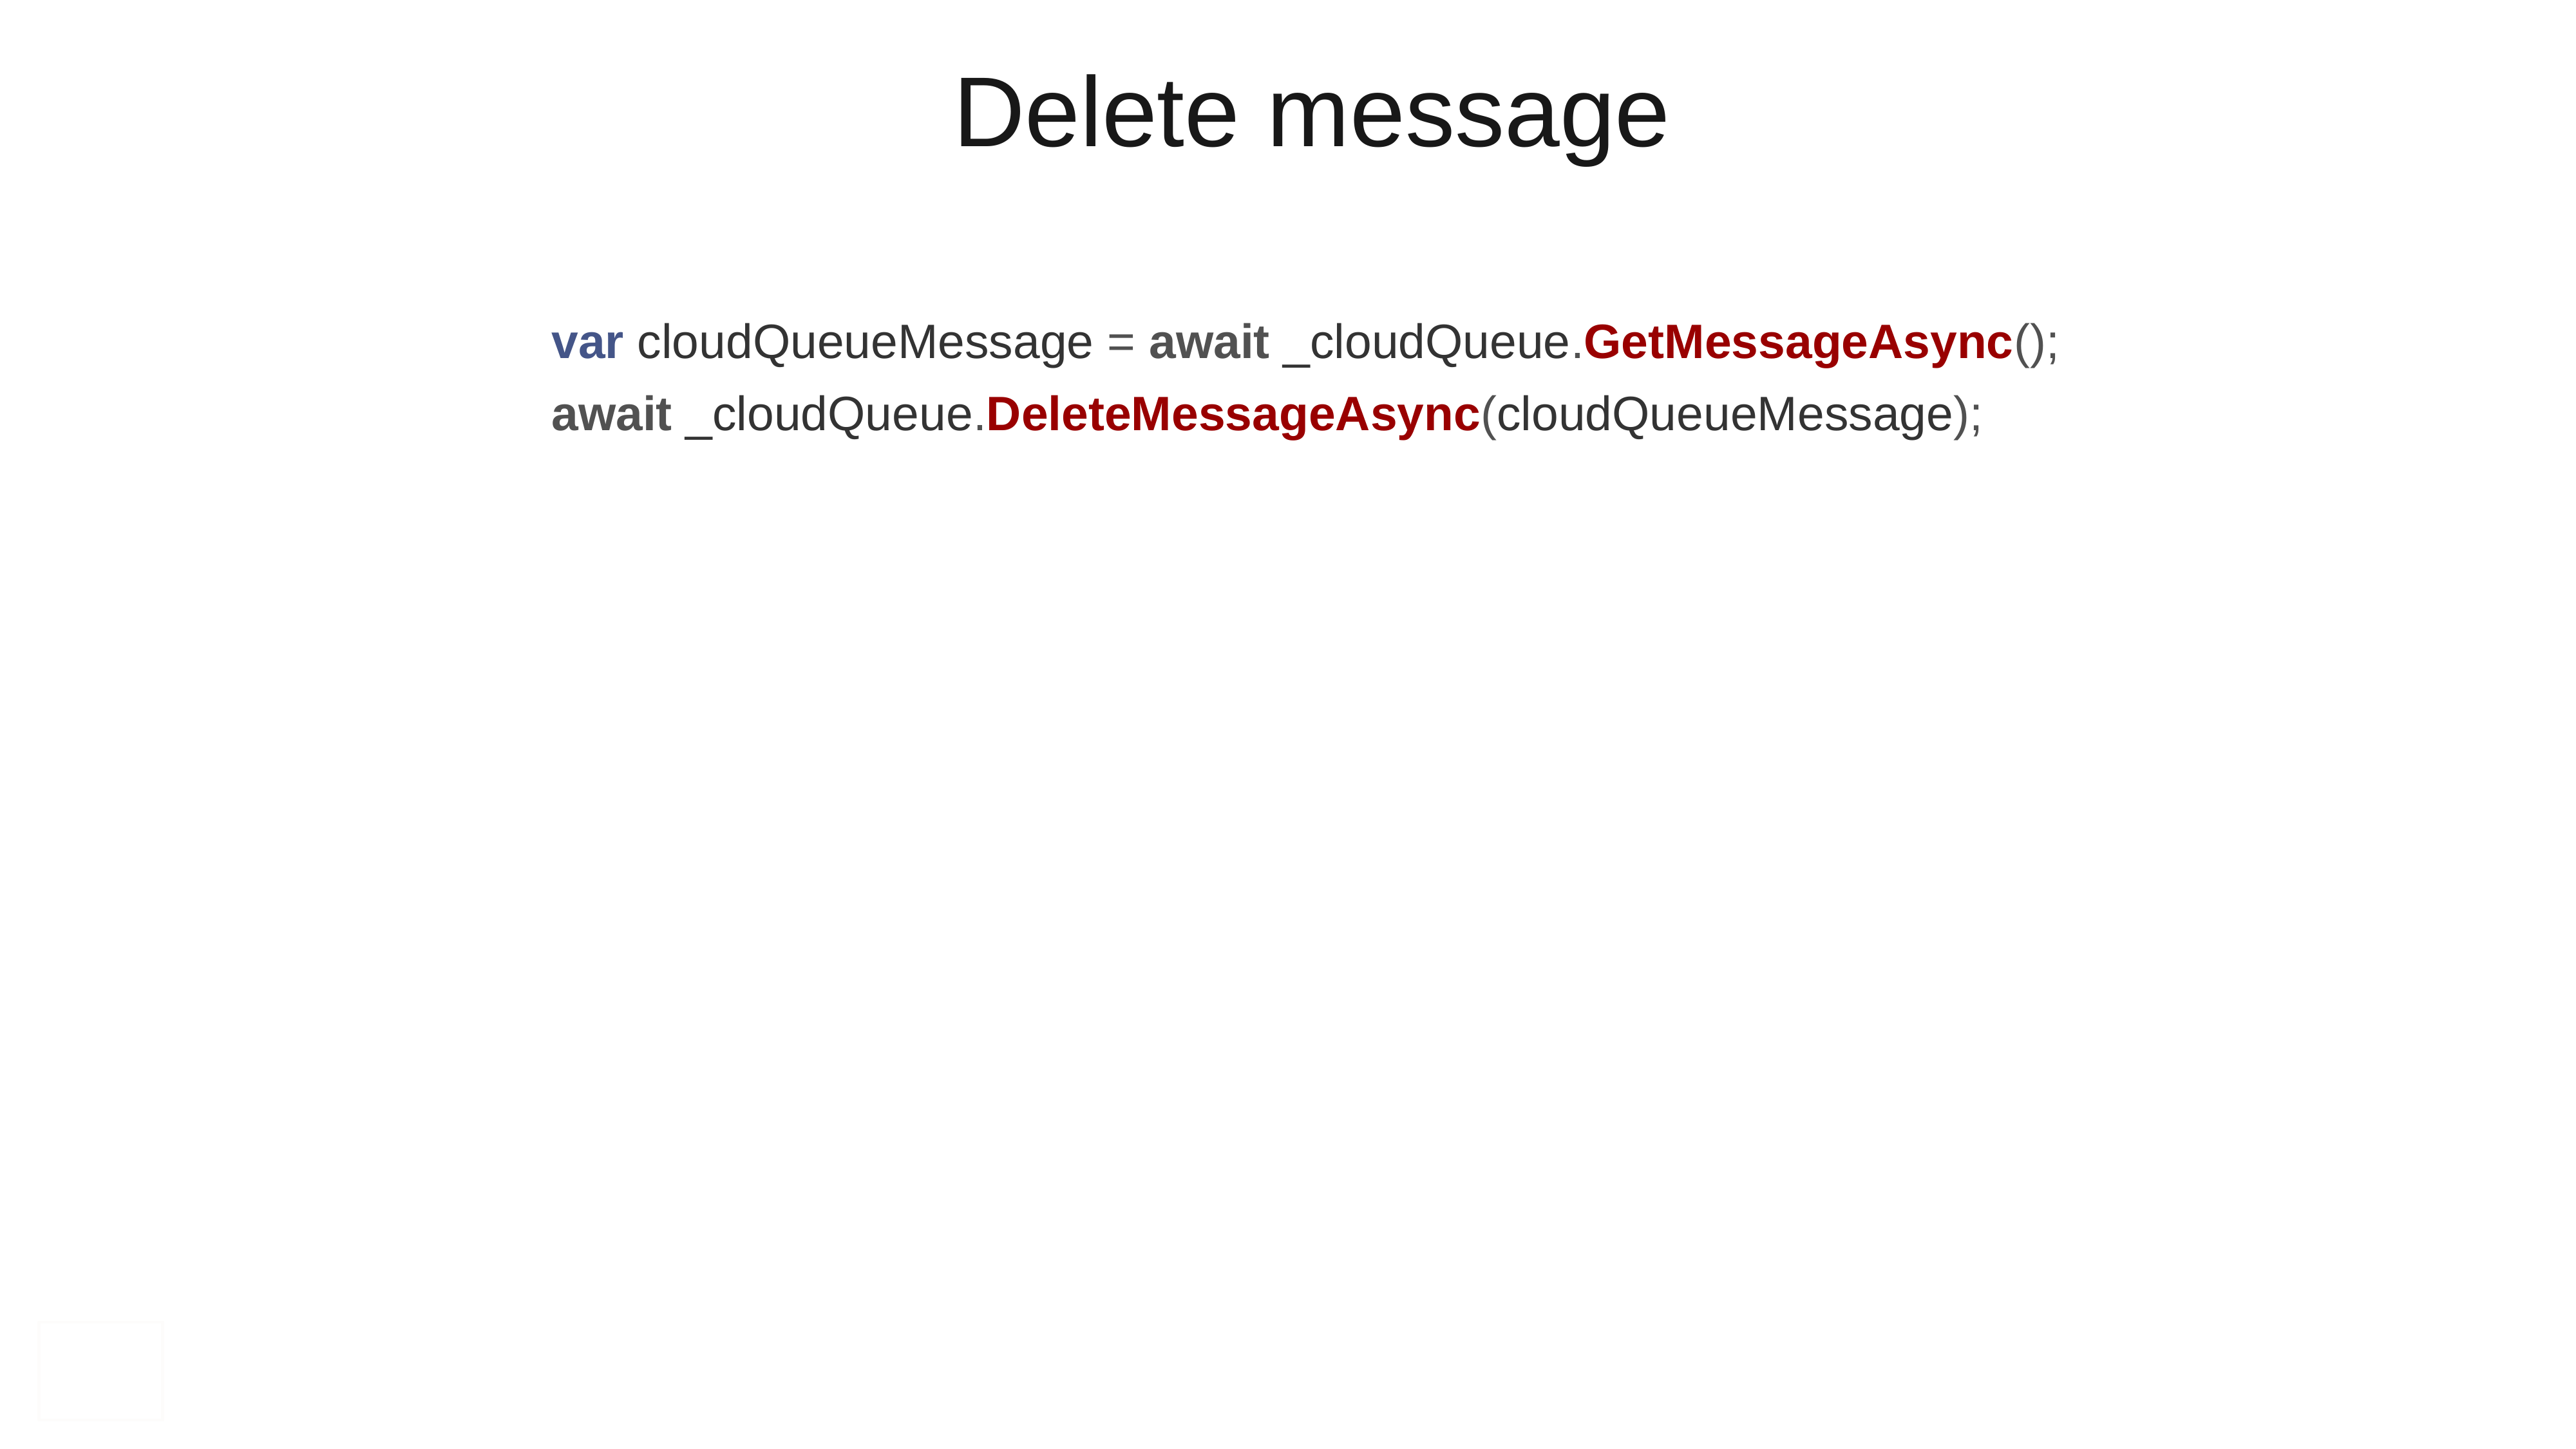

# Delete message
var cloudQueueMessage = await _cloudQueue.GetMessageAsync();
await _cloudQueue.DeleteMessageAsync(cloudQueueMessage);